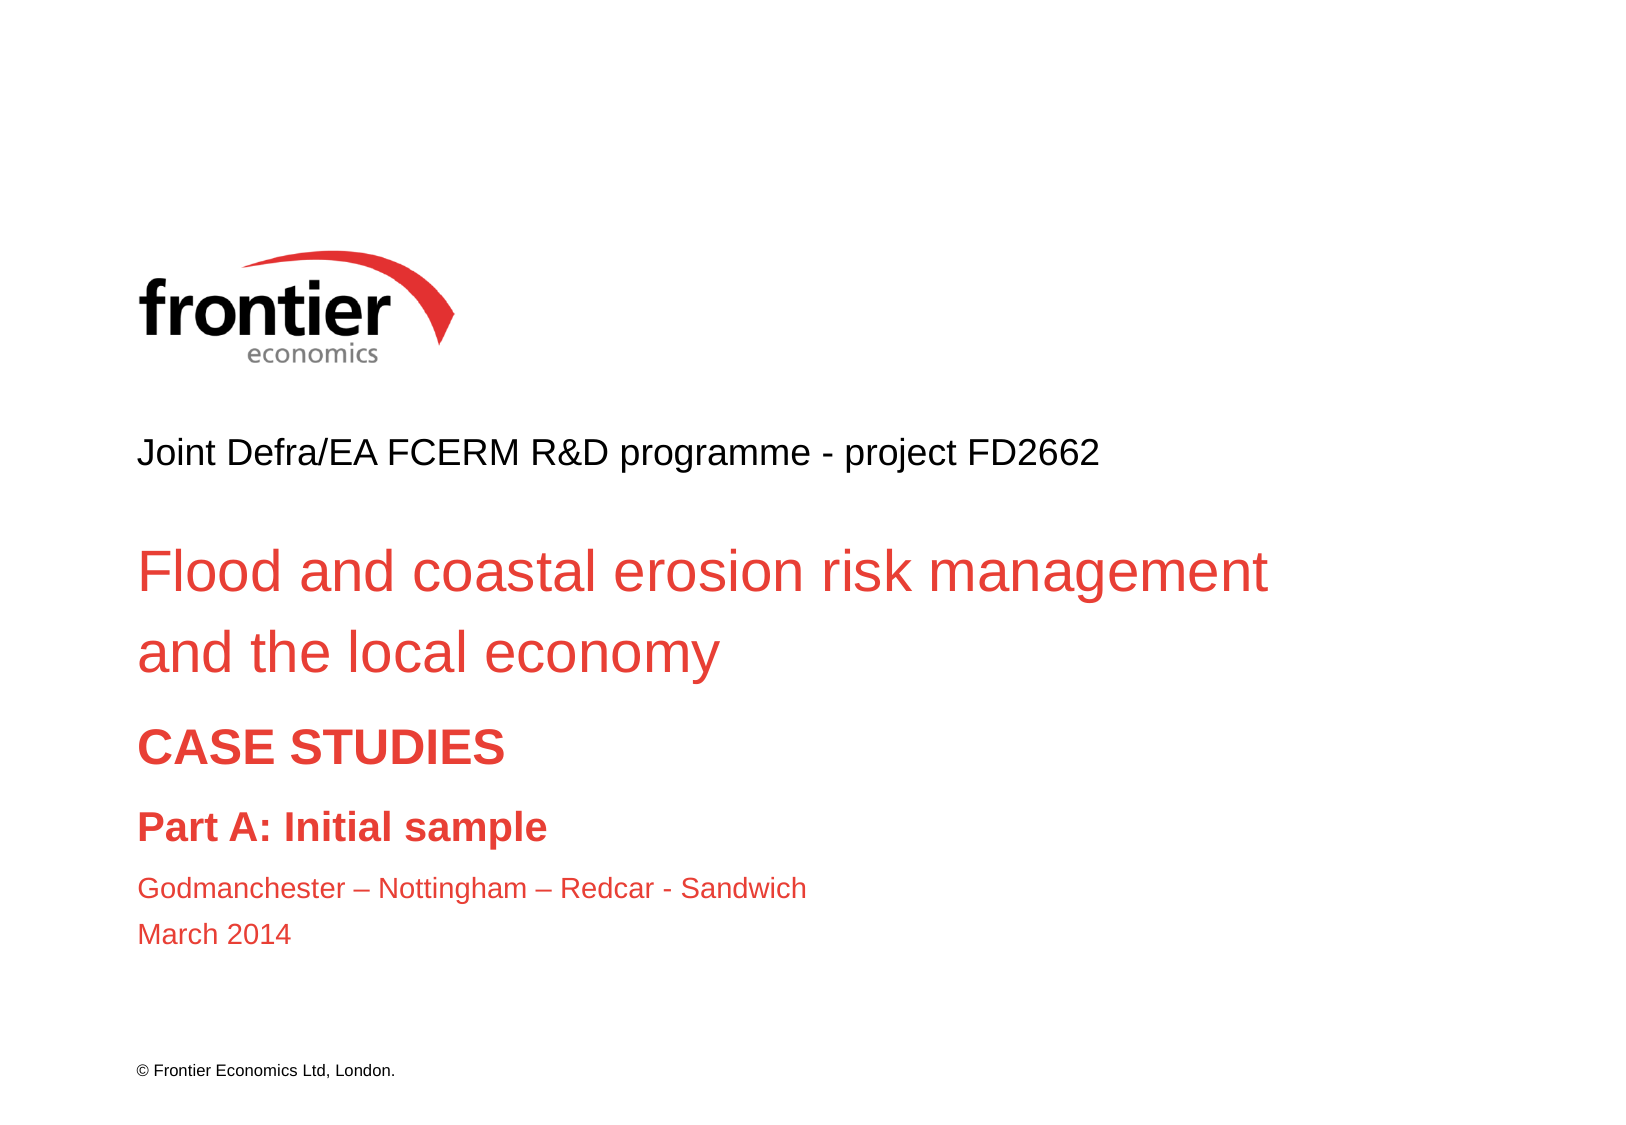

# Joint Defra/EA FCERM R&D programme - project FD2662
Flood and coastal erosion risk management and the local economy
CASE STUDIES
Part A: Initial sample
Godmanchester – Nottingham – Redcar - Sandwich
March 2014
© Frontier Economics Ltd, London.